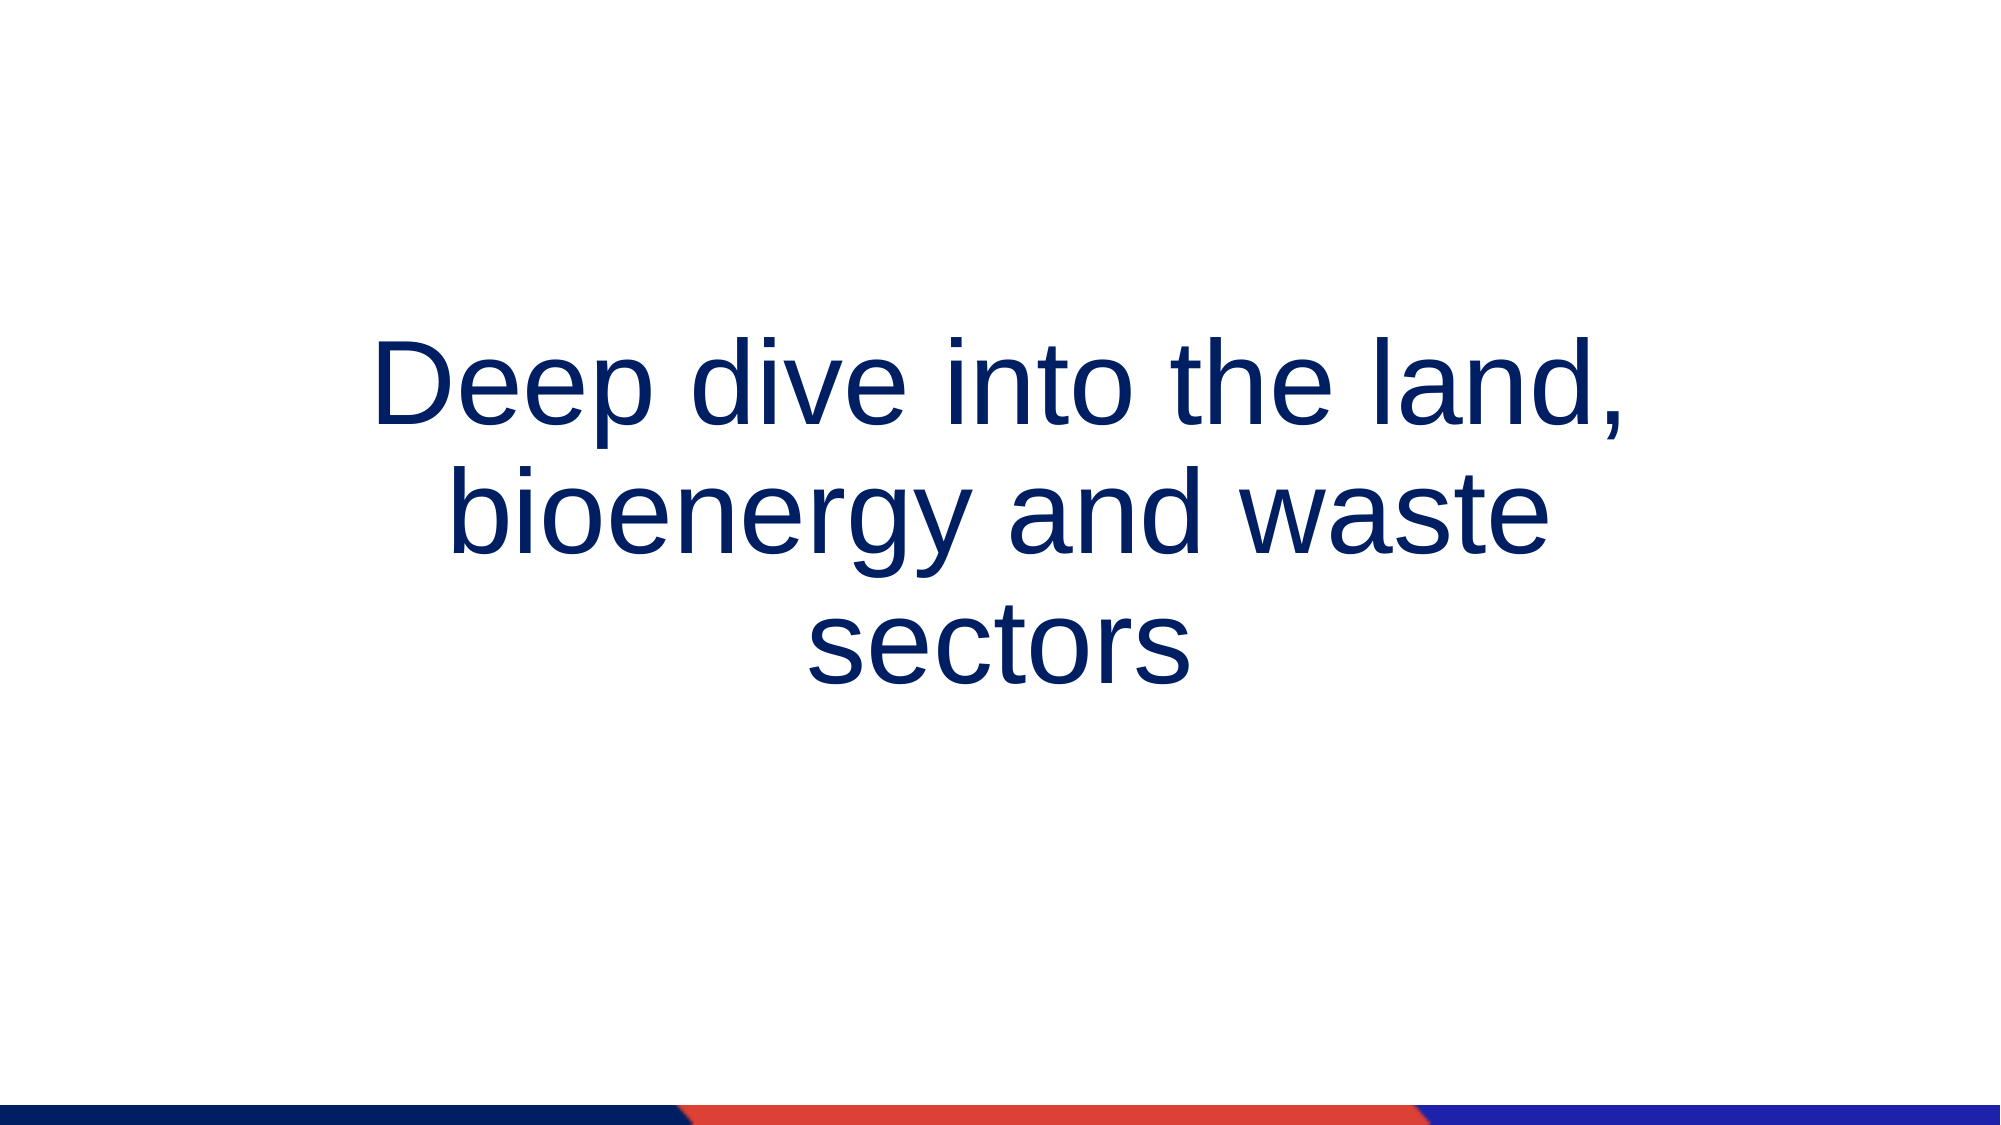

# Deep dive into the land, bioenergy and waste sectors